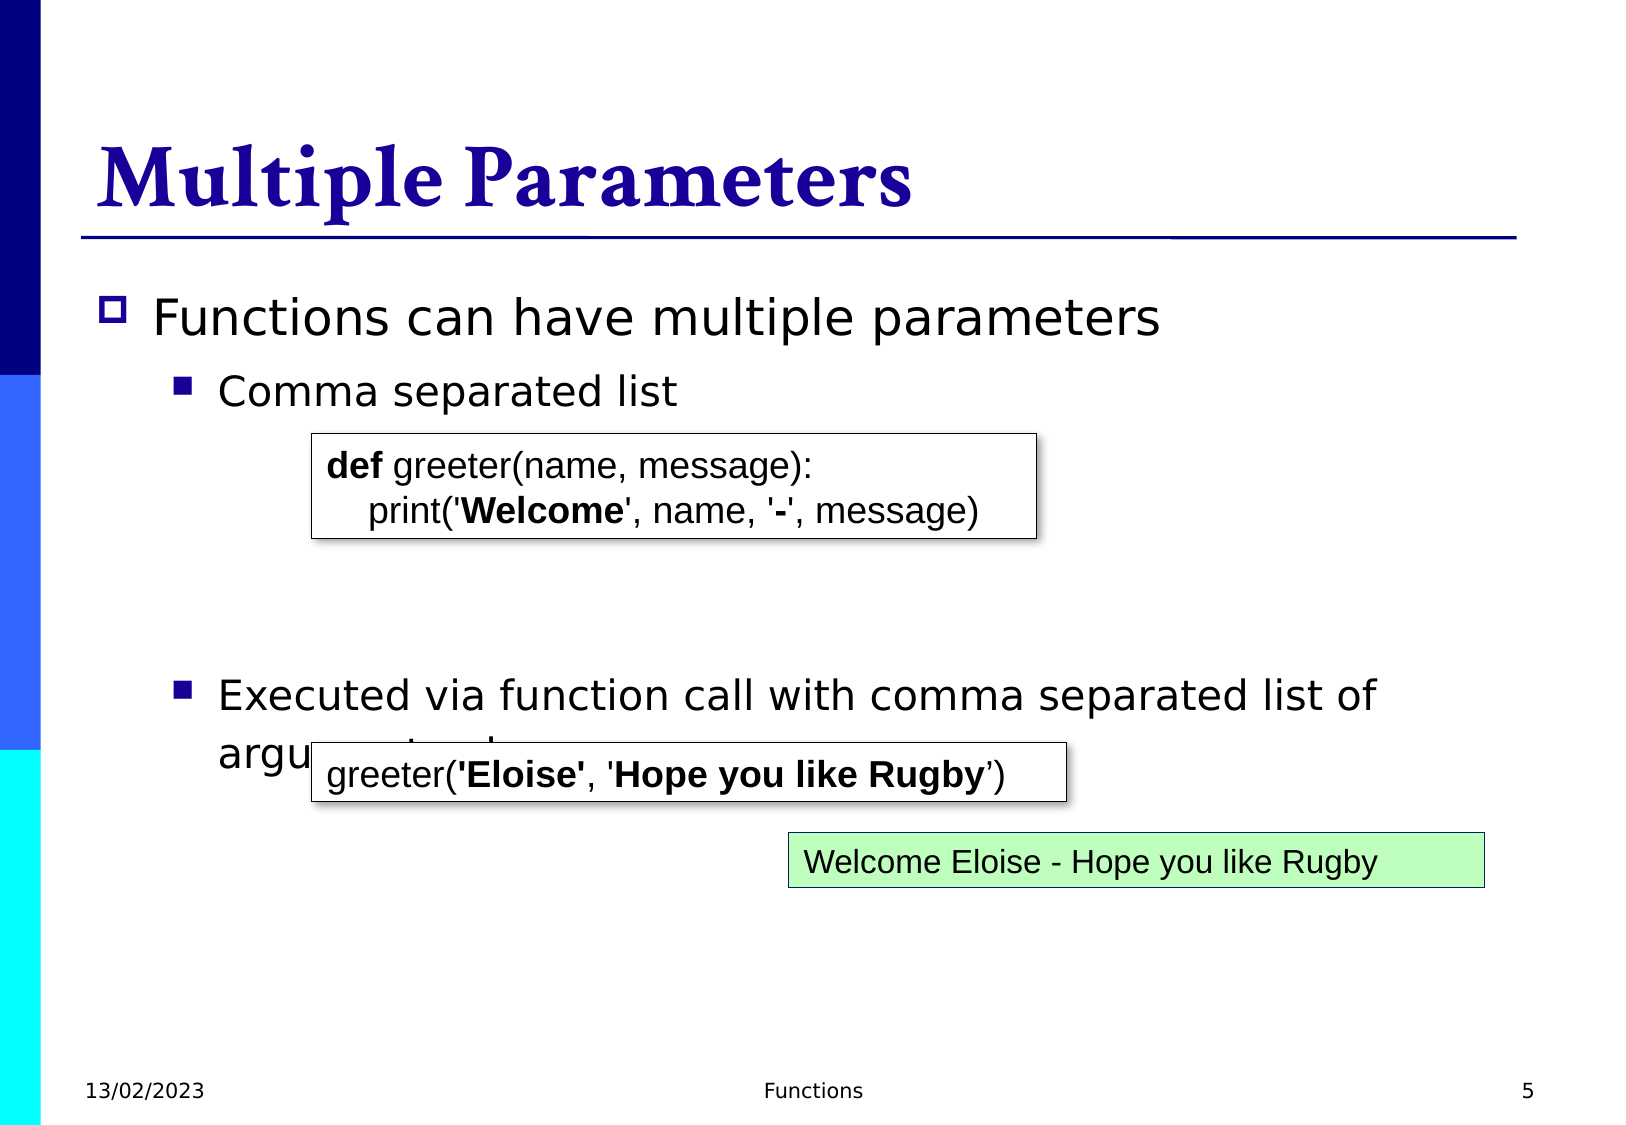

# Multiple Parameters
Functions can have multiple parameters
Comma separated list

Executed via function call with comma separated list of argument values

def greeter(name, message):
    print('Welcome', name, '-', message)
greeter('Eloise', 'Hope you like Rugby’)
Welcome Eloise - Hope you like Rugby
13/02/2023
Functions
5